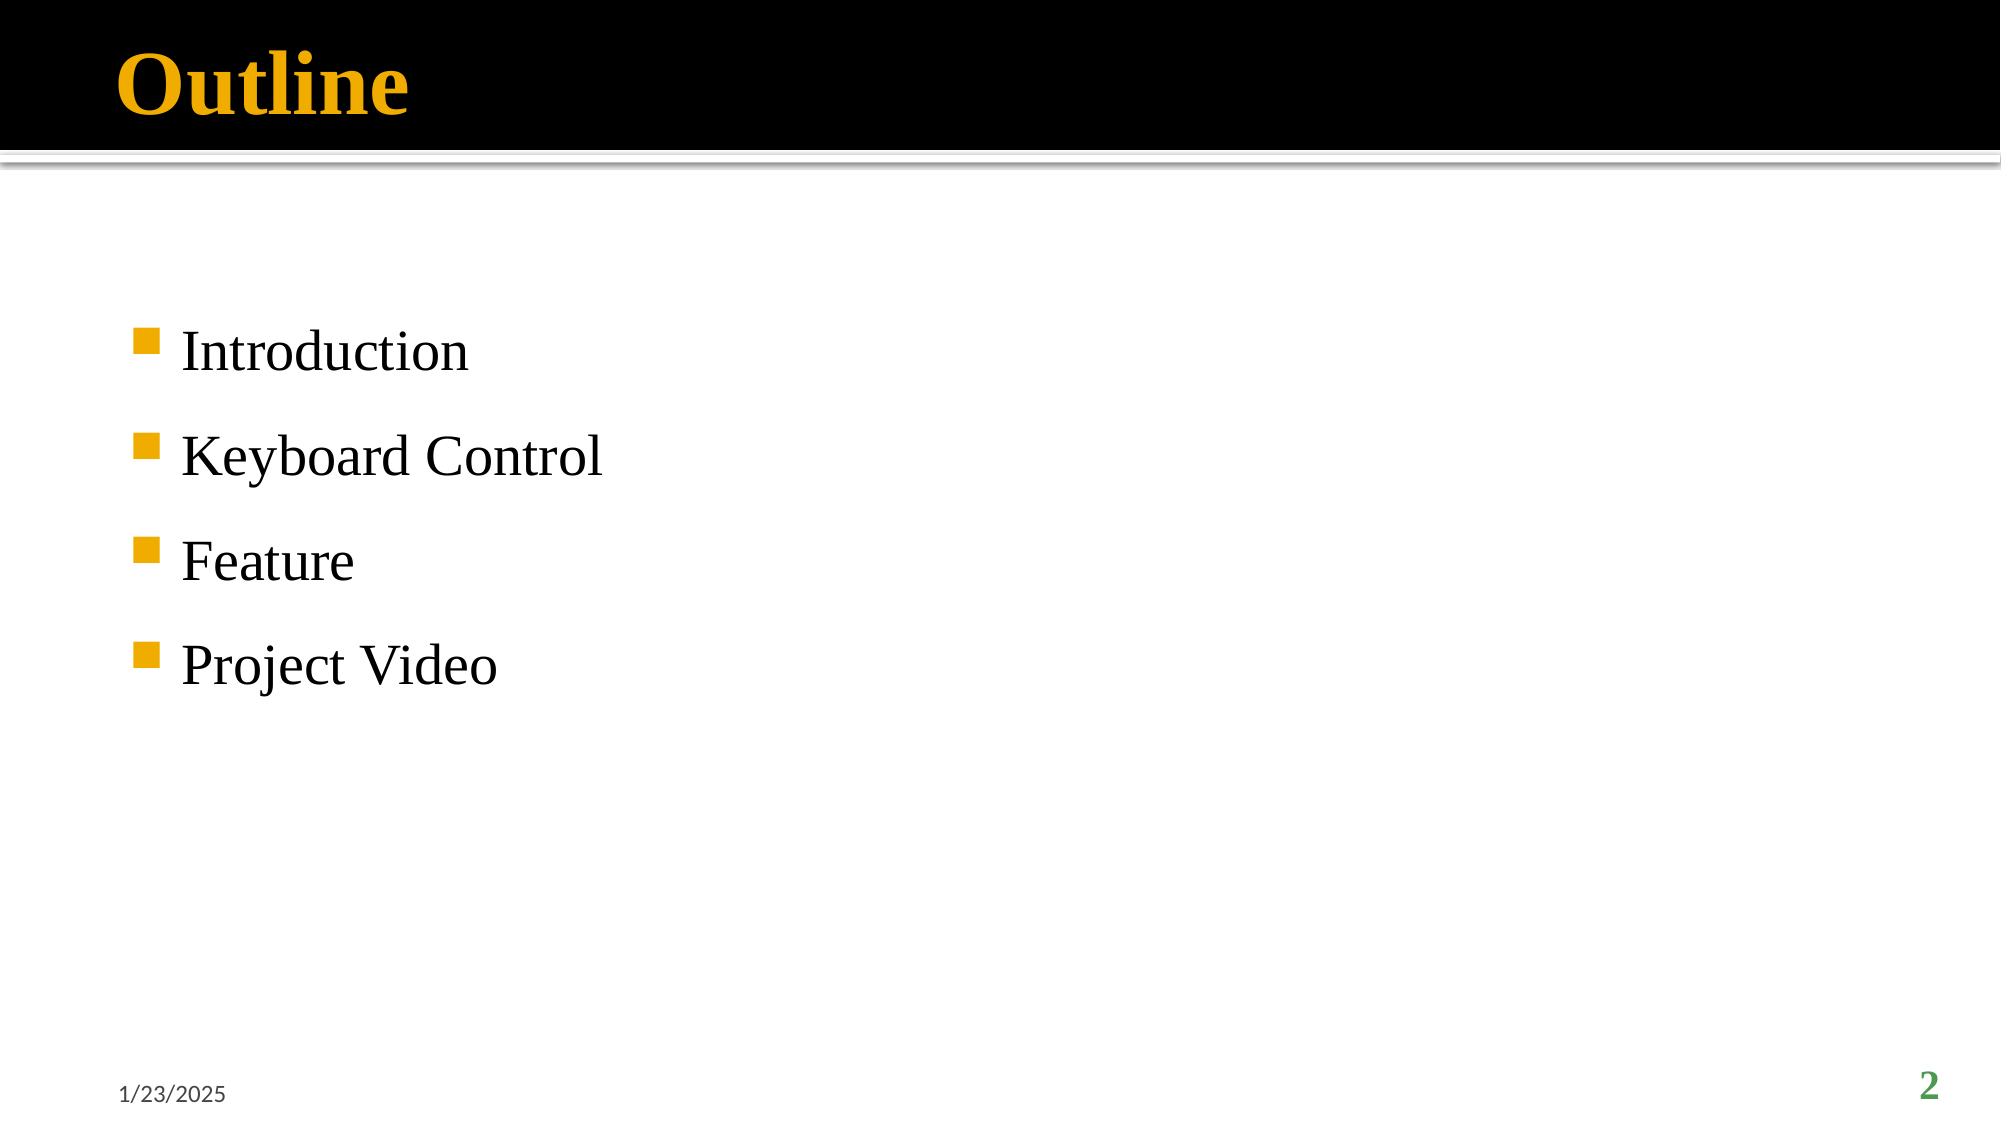

# Outline
Introduction
Keyboard Control
Feature
Project Video
1/23/2025
2